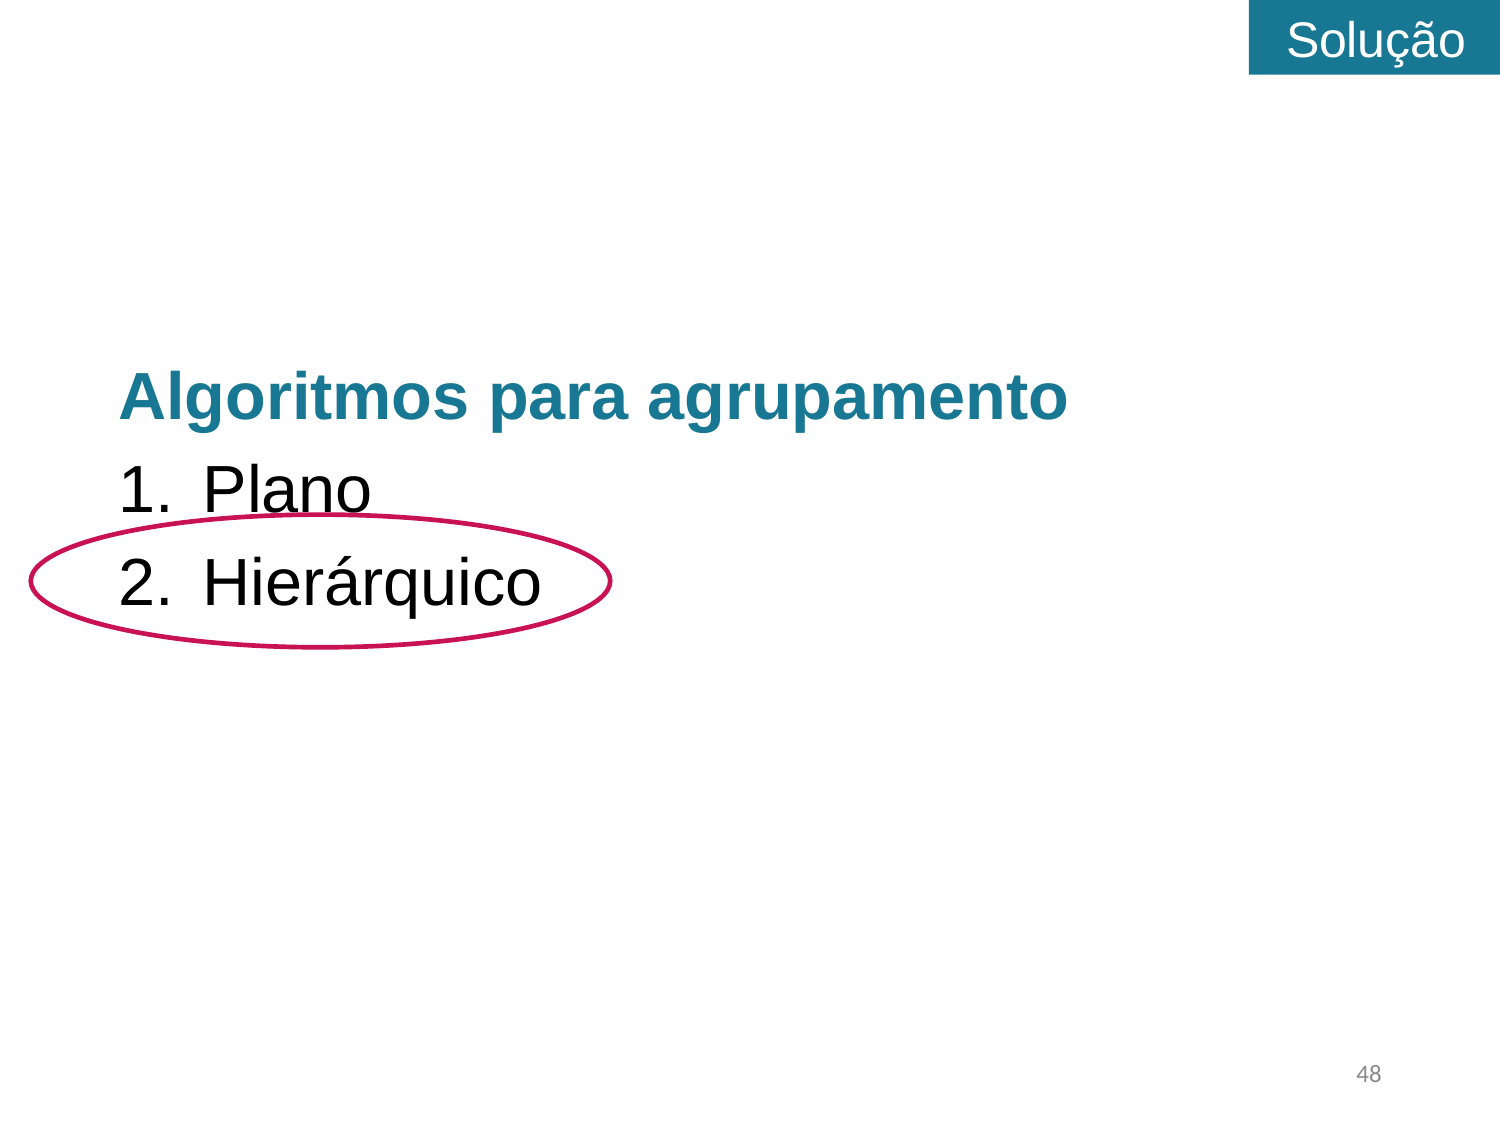

Solução
Algoritmos para agrupamento
Plano
Hierárquico

48